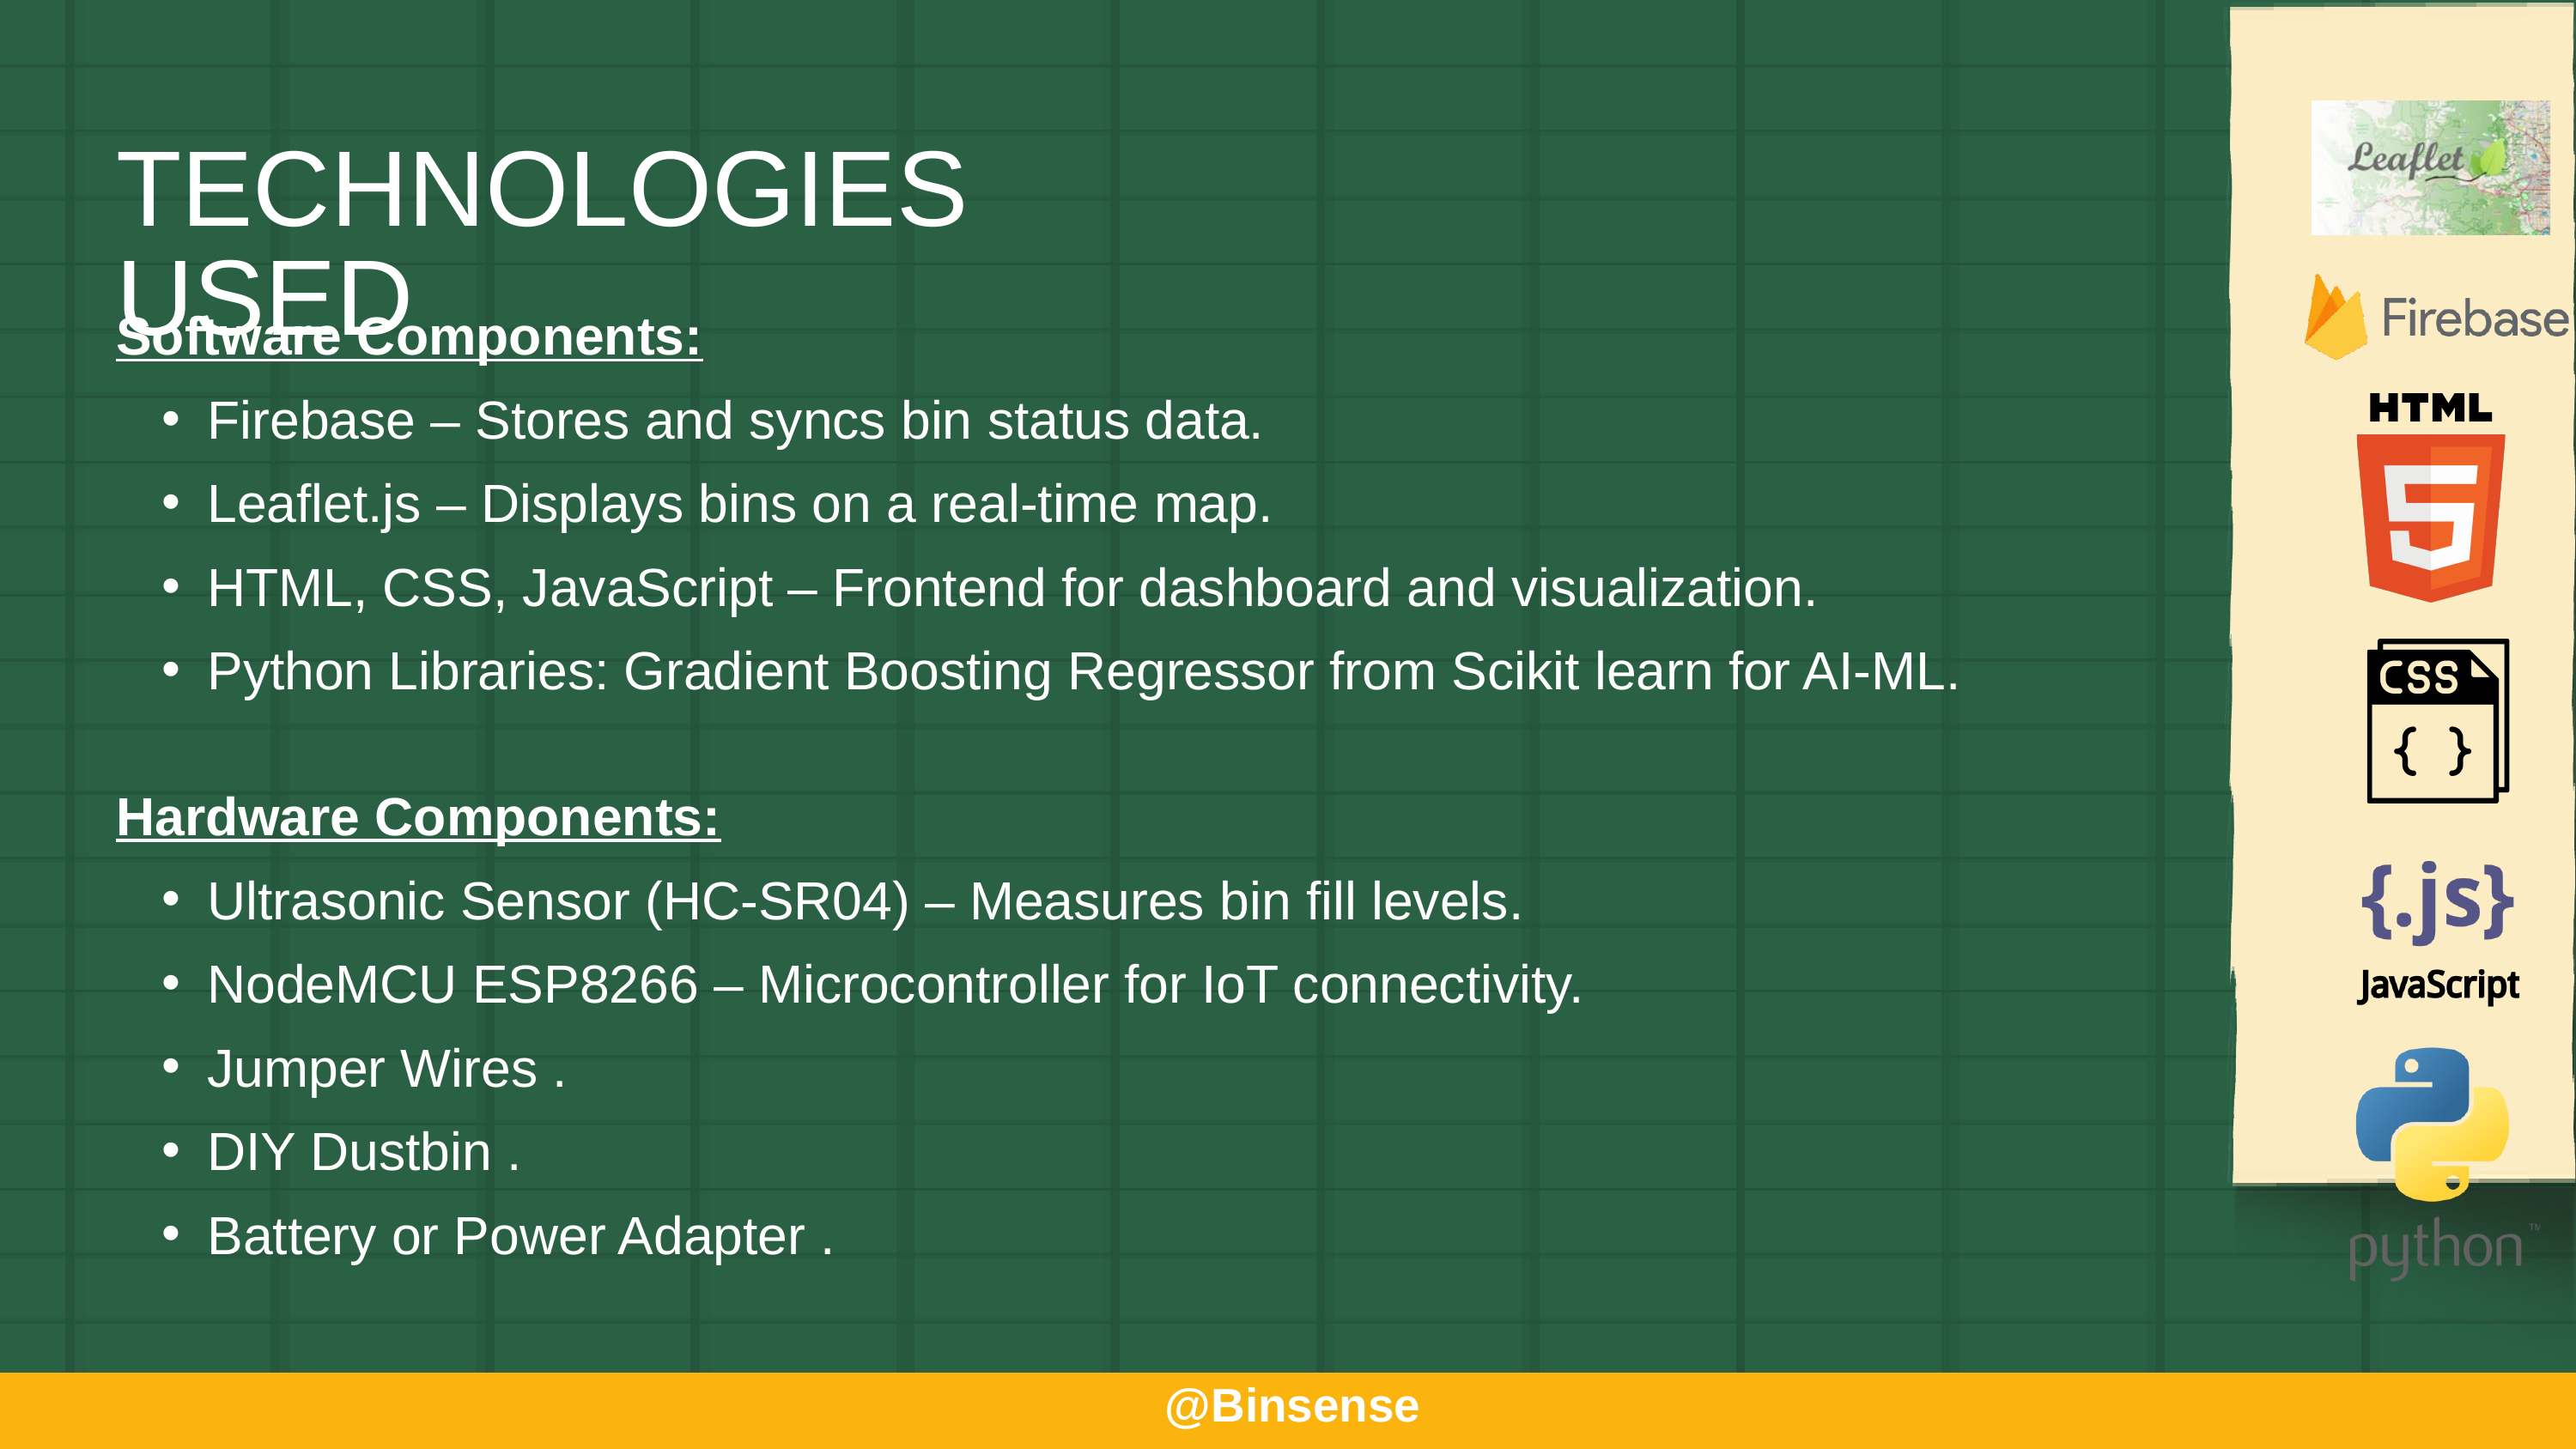

TECHNOLOGIES USED

Software Components:
Firebase – Stores and syncs bin status data.
Leaflet.js – Displays bins on a real-time map.
HTML, CSS, JavaScript – Frontend for dashboard and visualization.
Python Libraries: Gradient Boosting Regressor from Scikit learn for AI-ML.

Hardware Components:
Ultrasonic Sensor (HC-SR04) – Measures bin fill levels.
NodeMCU ESP8266 – Microcontroller for IoT connectivity.
Jumper Wires .
DIY Dustbin .
Battery or Power Adapter .

@Binsense